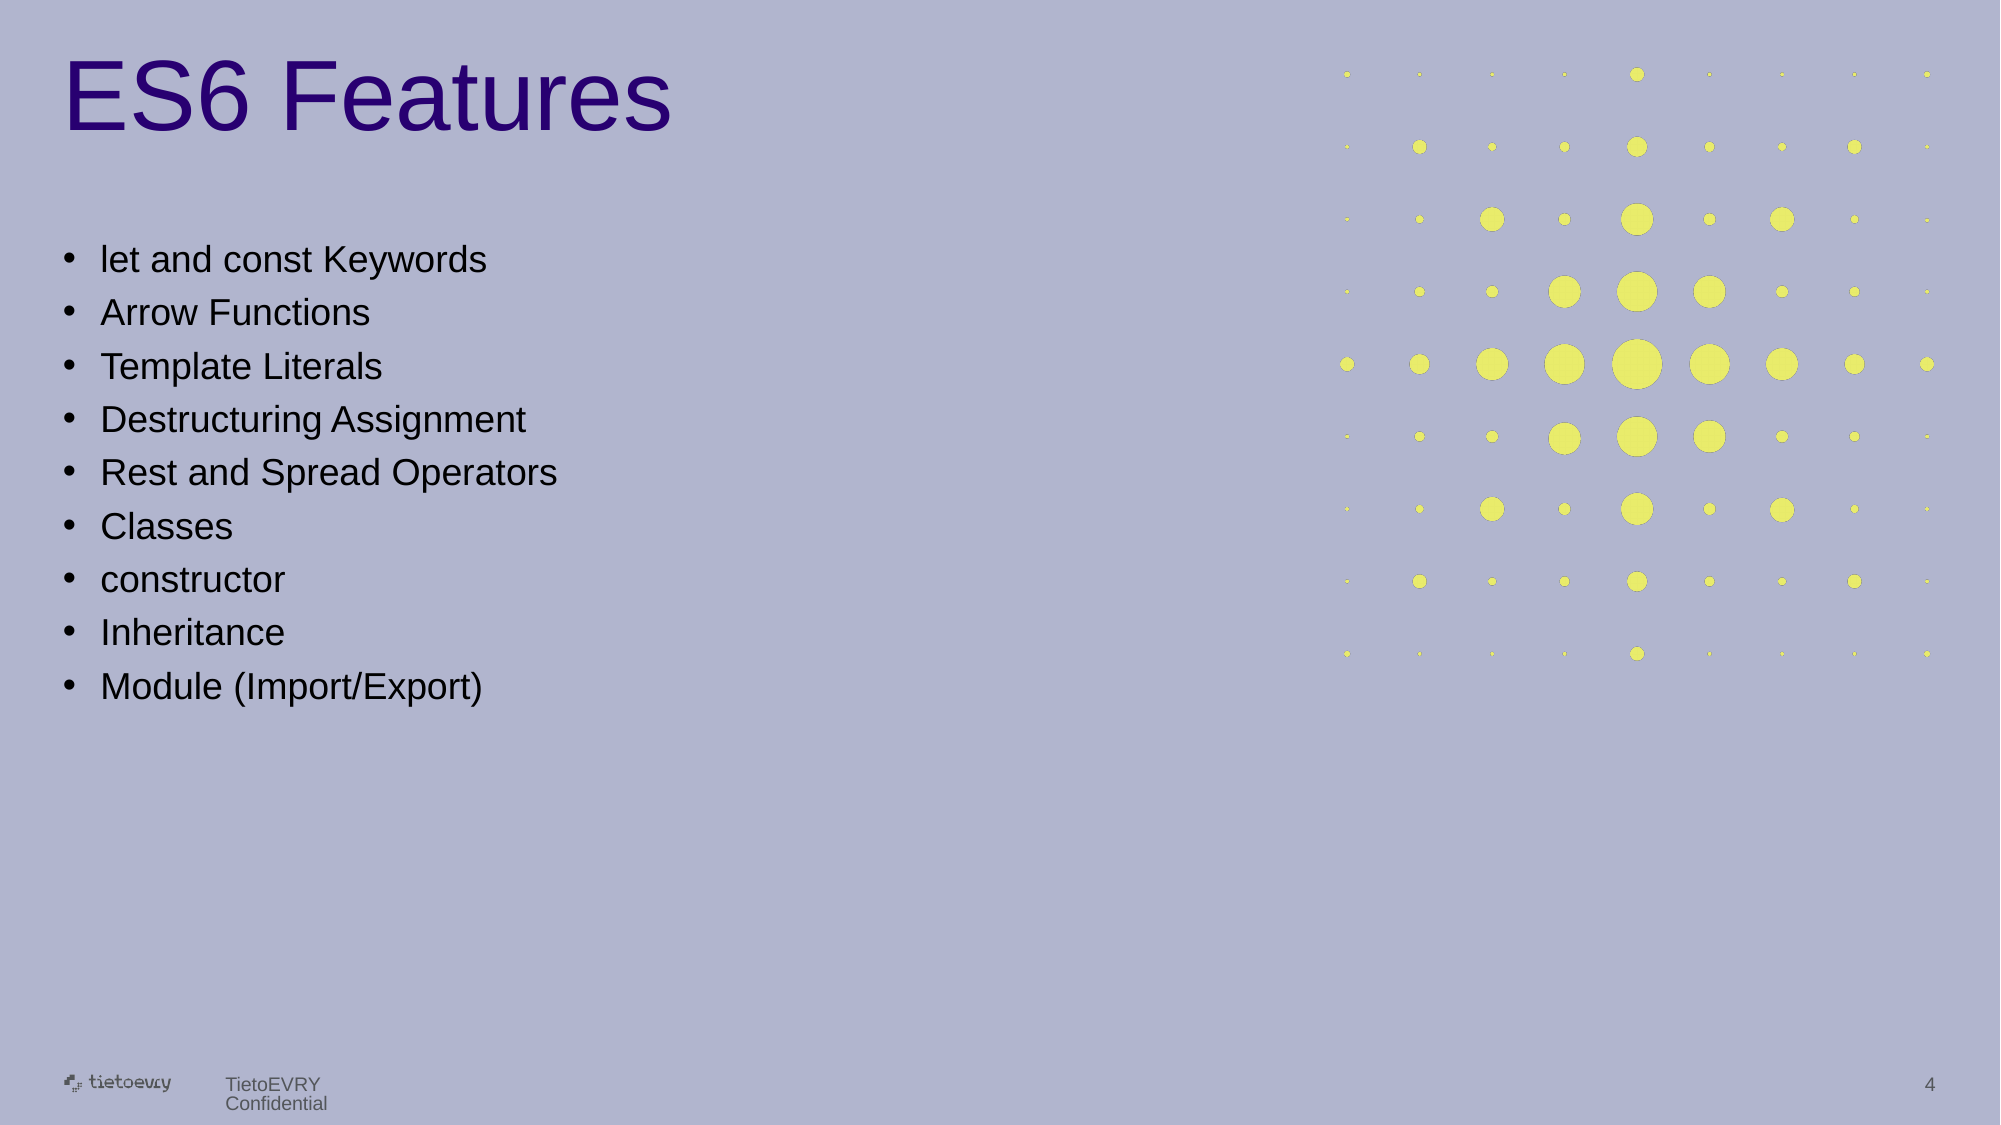

# ES6 Features
let and const Keywords
Arrow Functions
Template Literals
Destructuring Assignment
Rest and Spread Operators
Classes
constructor
Inheritance
Module (Import/Export)

TietoEVRY Confidential
4